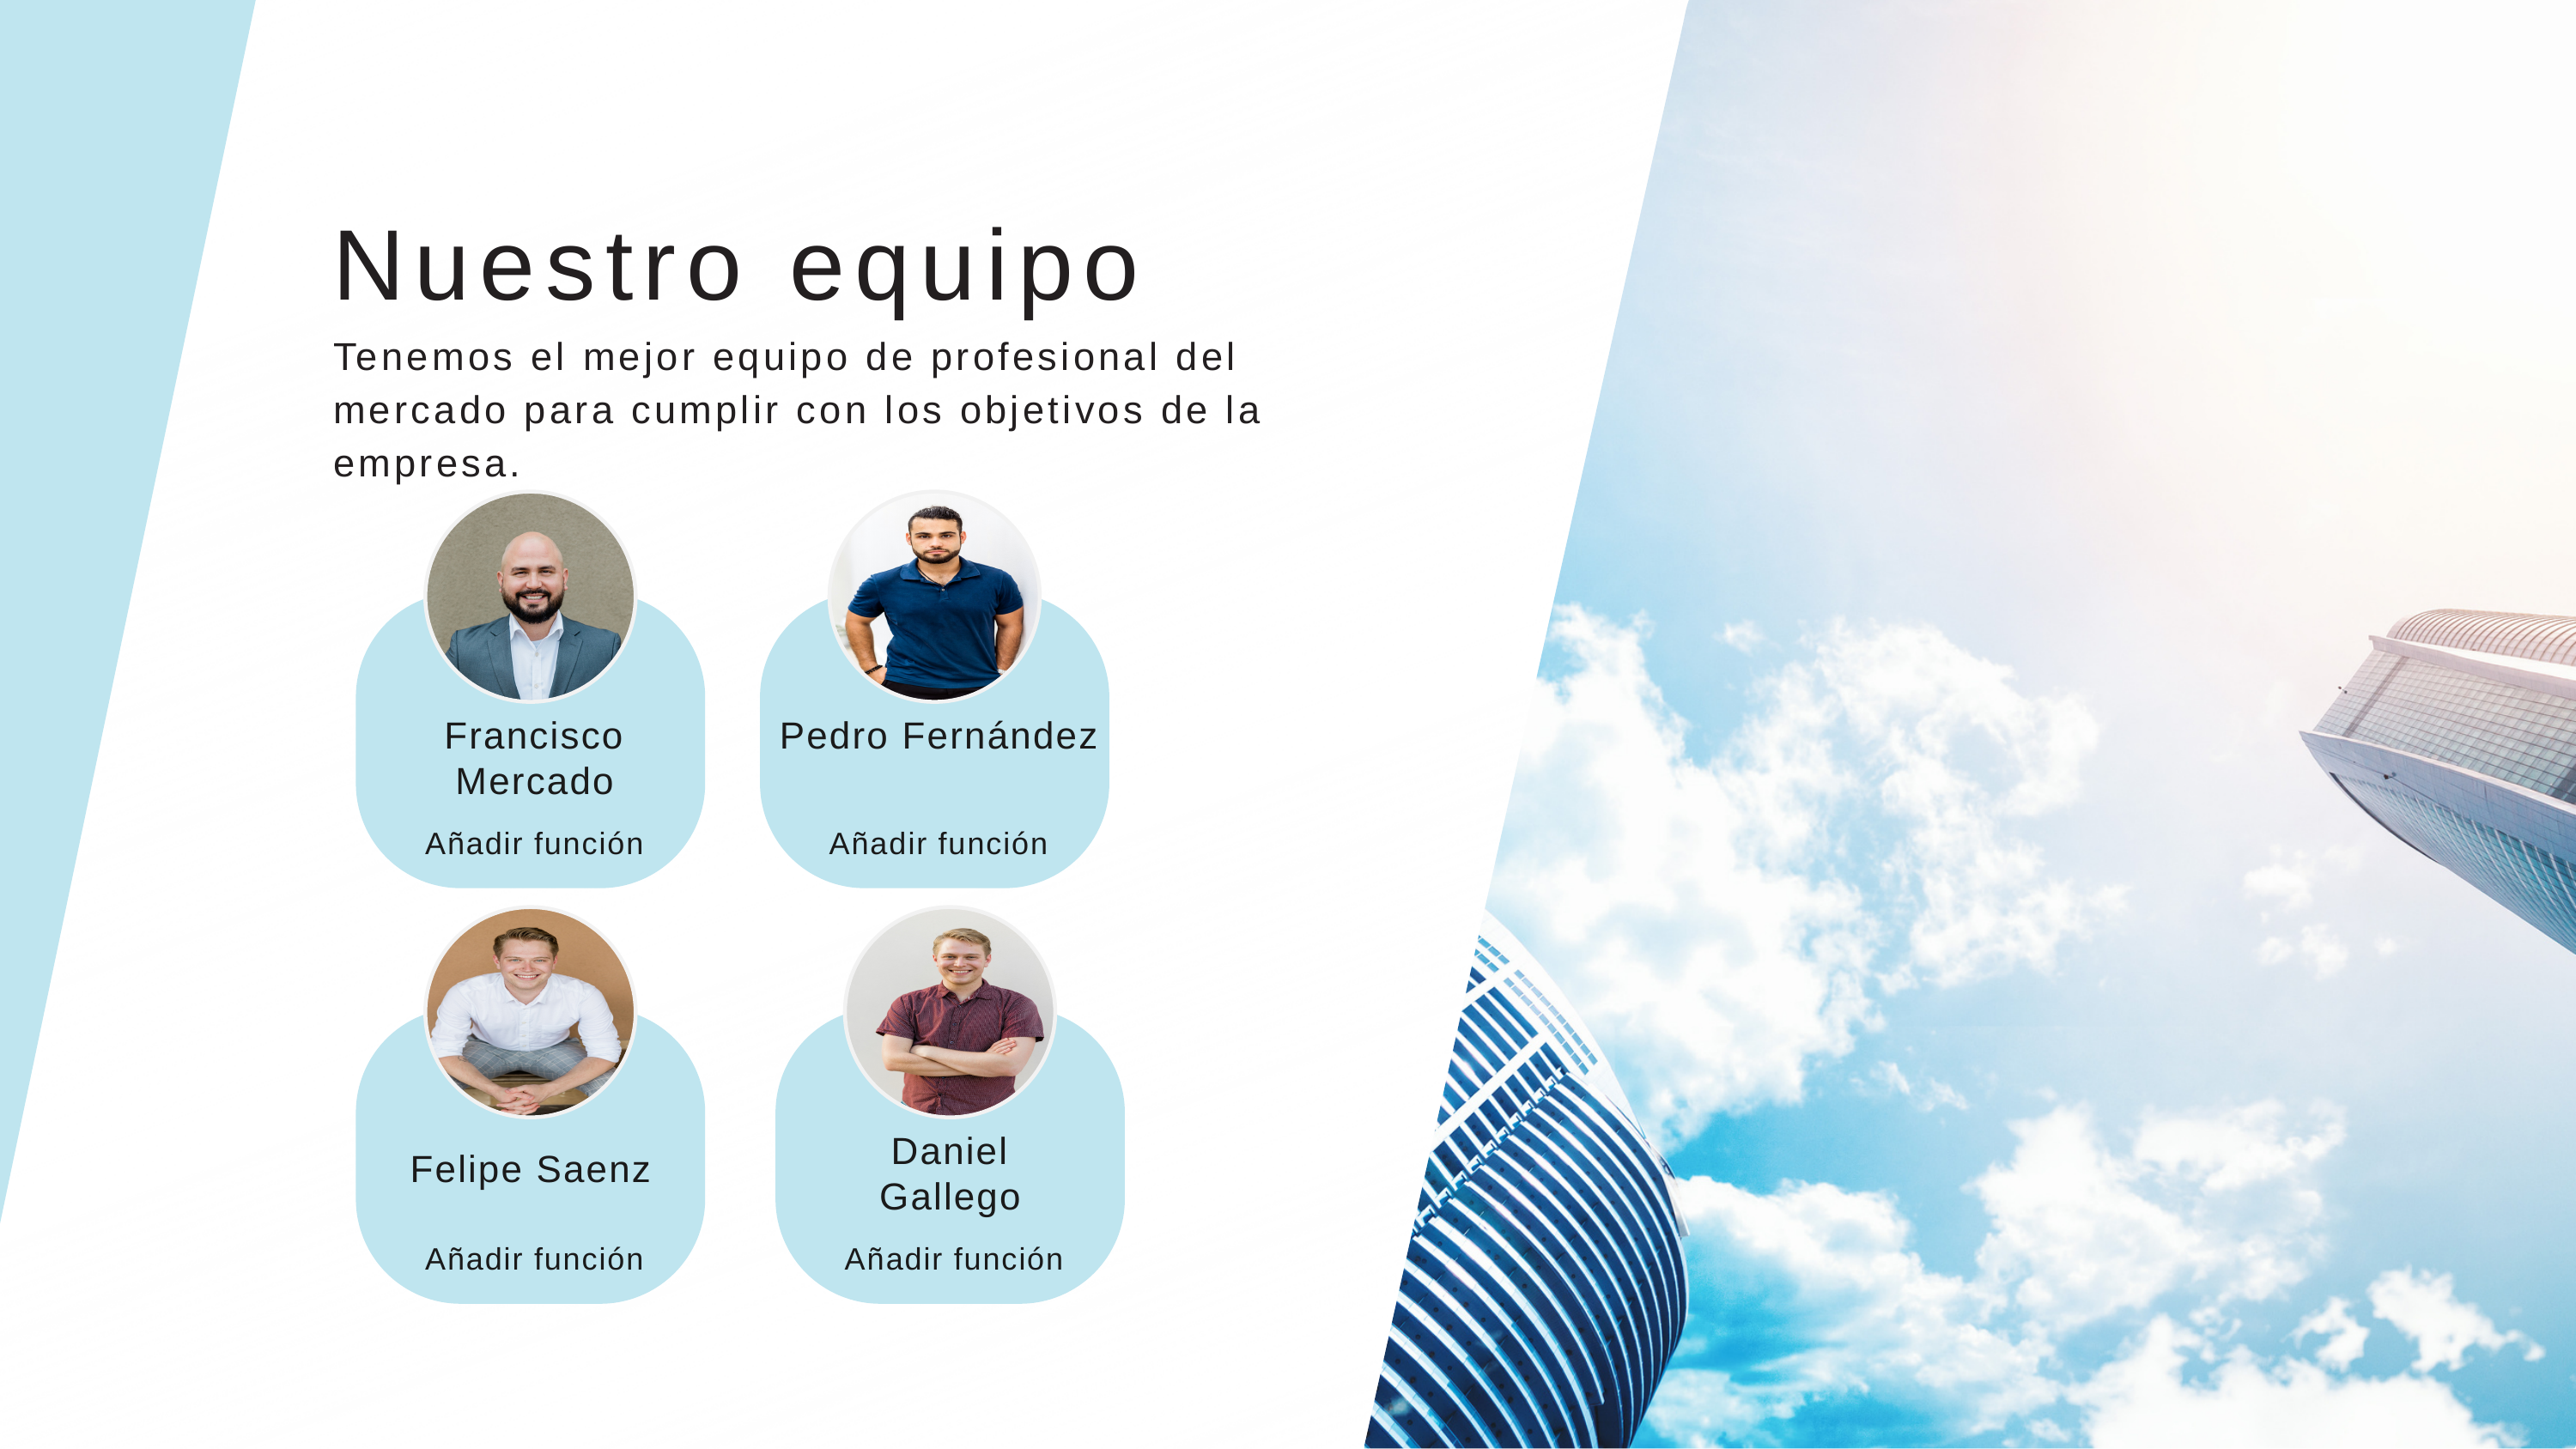

Nuestro equipo
Tenemos el mejor equipo de profesional del mercado para cumplir con los objetivos de la empresa.

Francisco Mercado
Pedro Fernández
Añadir función
Añadir función

Daniel Gallego
Felipe Saenz
Añadir función
Añadir función